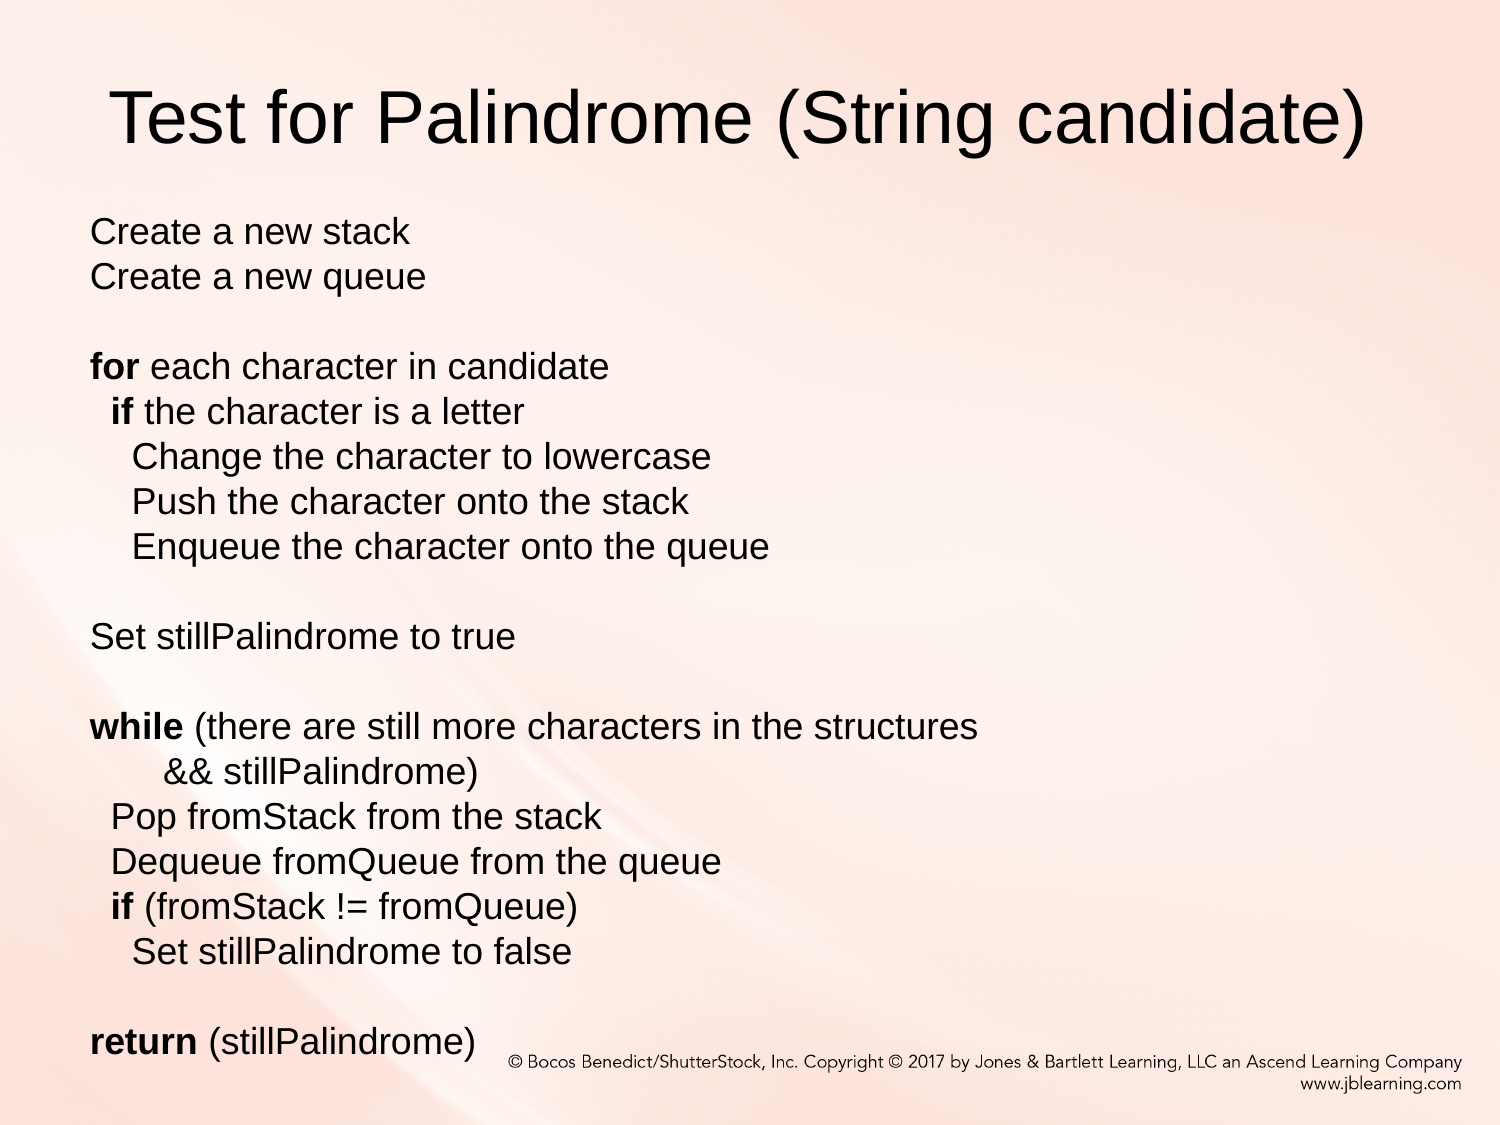

# Test for Palindrome (String candidate)
Create a new stack
Create a new queue

for each character in candidate
  if the character is a letter
    Change the character to lowercase
    Push the character onto the stack
    Enqueue the character onto the queue

Set stillPalindrome to true

while (there are still more characters in the structures
       && stillPalindrome)
  Pop fromStack from the stack
  Dequeue fromQueue from the queue
  if (fromStack != fromQueue)
    Set stillPalindrome to false

return (stillPalindrome)